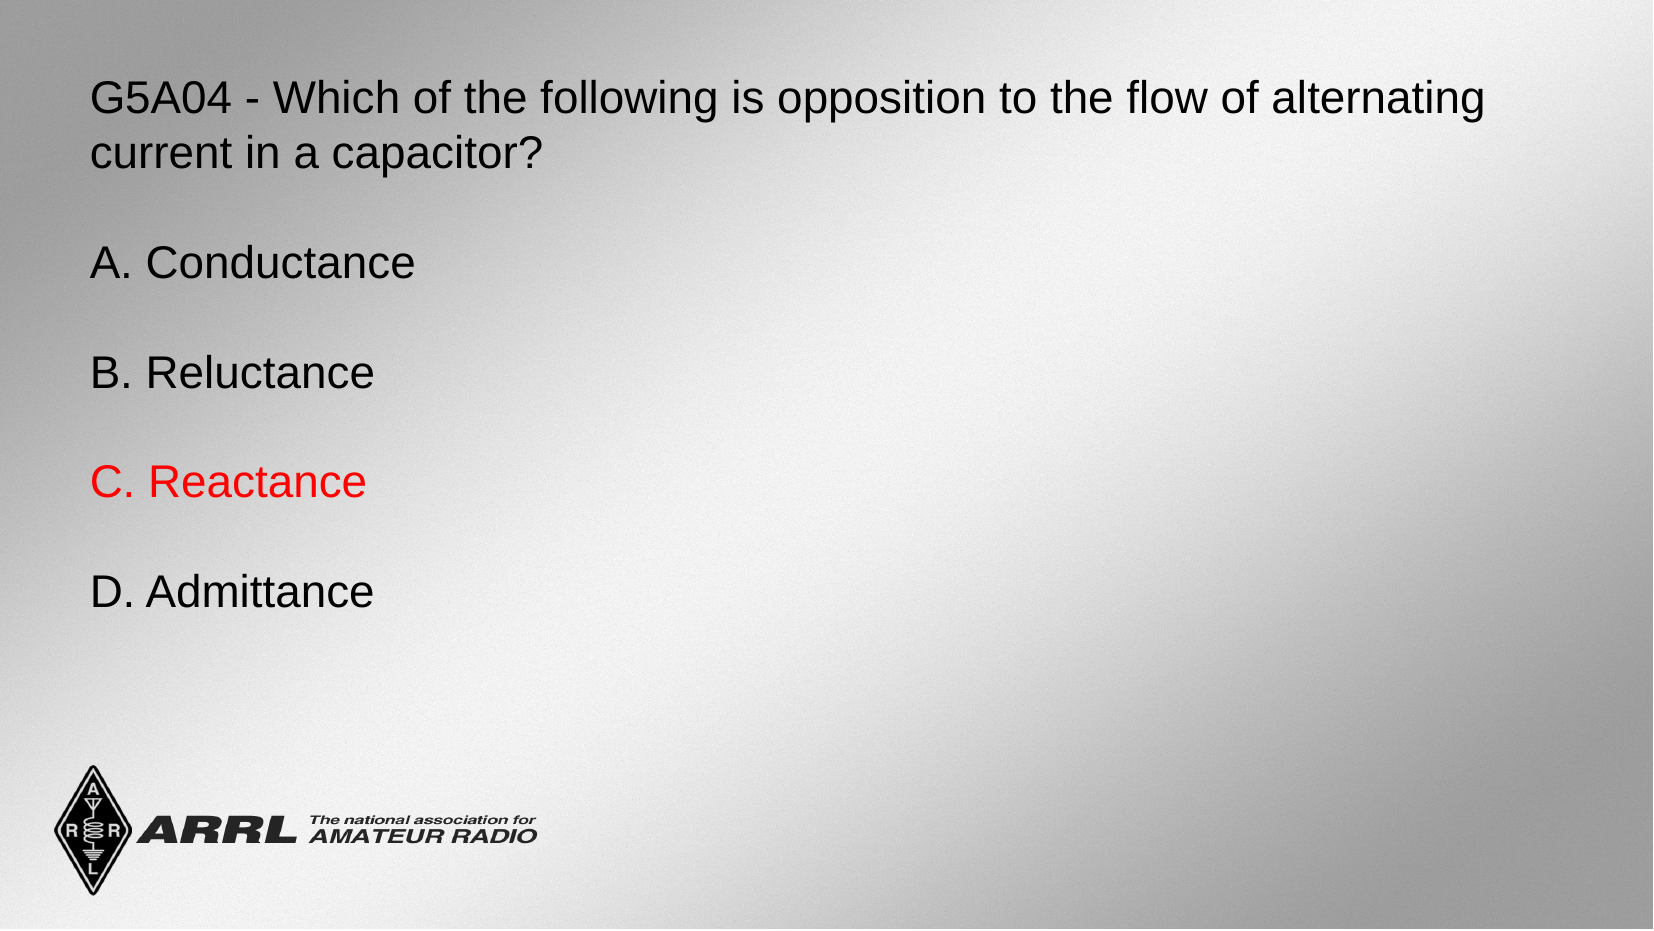

G5A04 - Which of the following is opposition to the flow of alternating current in a capacitor?

A. Conductance

B. Reluctance

C. Reactance

D. Admittance